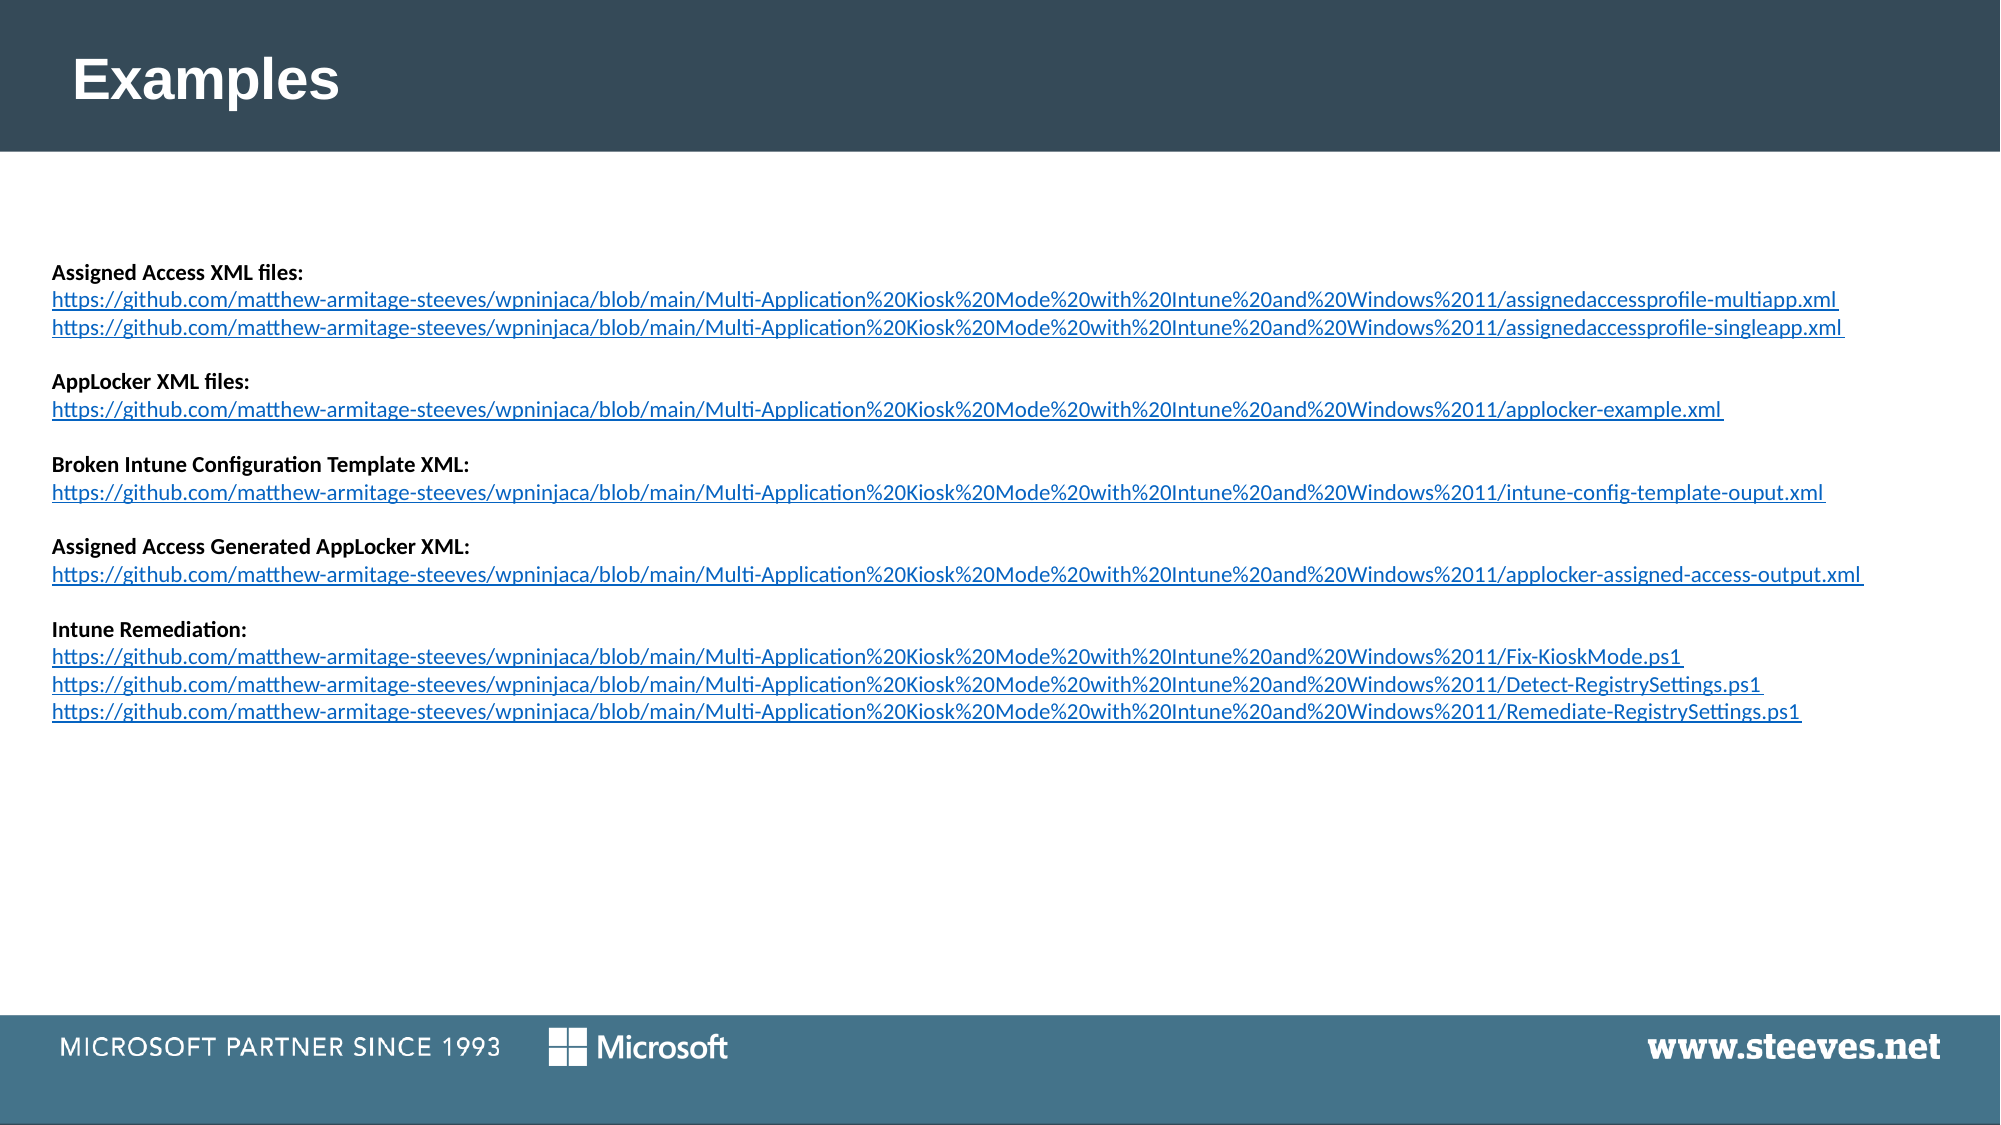

Examples

Easy Quick Setup
Assigned Access XML files:
https://github.com/matthew-armitage-steeves/wpninjaca/blob/main/Multi-Application%20Kiosk%20Mode%20with%20Intune%20and%20Windows%2011/assignedaccessprofile-multiapp.xml
https://github.com/matthew-armitage-steeves/wpninjaca/blob/main/Multi-Application%20Kiosk%20Mode%20with%20Intune%20and%20Windows%2011/assignedaccessprofile-singleapp.xml

AppLocker XML files:
https://github.com/matthew-armitage-steeves/wpninjaca/blob/main/Multi-Application%20Kiosk%20Mode%20with%20Intune%20and%20Windows%2011/applocker-example.xml

Broken Intune Configuration Template XML:
https://github.com/matthew-armitage-steeves/wpninjaca/blob/main/Multi-Application%20Kiosk%20Mode%20with%20Intune%20and%20Windows%2011/intune-config-template-ouput.xml

Assigned Access Generated AppLocker XML:
https://github.com/matthew-armitage-steeves/wpninjaca/blob/main/Multi-Application%20Kiosk%20Mode%20with%20Intune%20and%20Windows%2011/applocker-assigned-access-output.xml

Intune Remediation:
https://github.com/matthew-armitage-steeves/wpninjaca/blob/main/Multi-Application%20Kiosk%20Mode%20with%20Intune%20and%20Windows%2011/Fix-KioskMode.ps1
https://github.com/matthew-armitage-steeves/wpninjaca/blob/main/Multi-Application%20Kiosk%20Mode%20with%20Intune%20and%20Windows%2011/Detect-RegistrySettings.ps1
https://github.com/matthew-armitage-steeves/wpninjaca/blob/main/Multi-Application%20Kiosk%20Mode%20with%20Intune%20and%20Windows%2011/Remediate-RegistrySettings.ps1